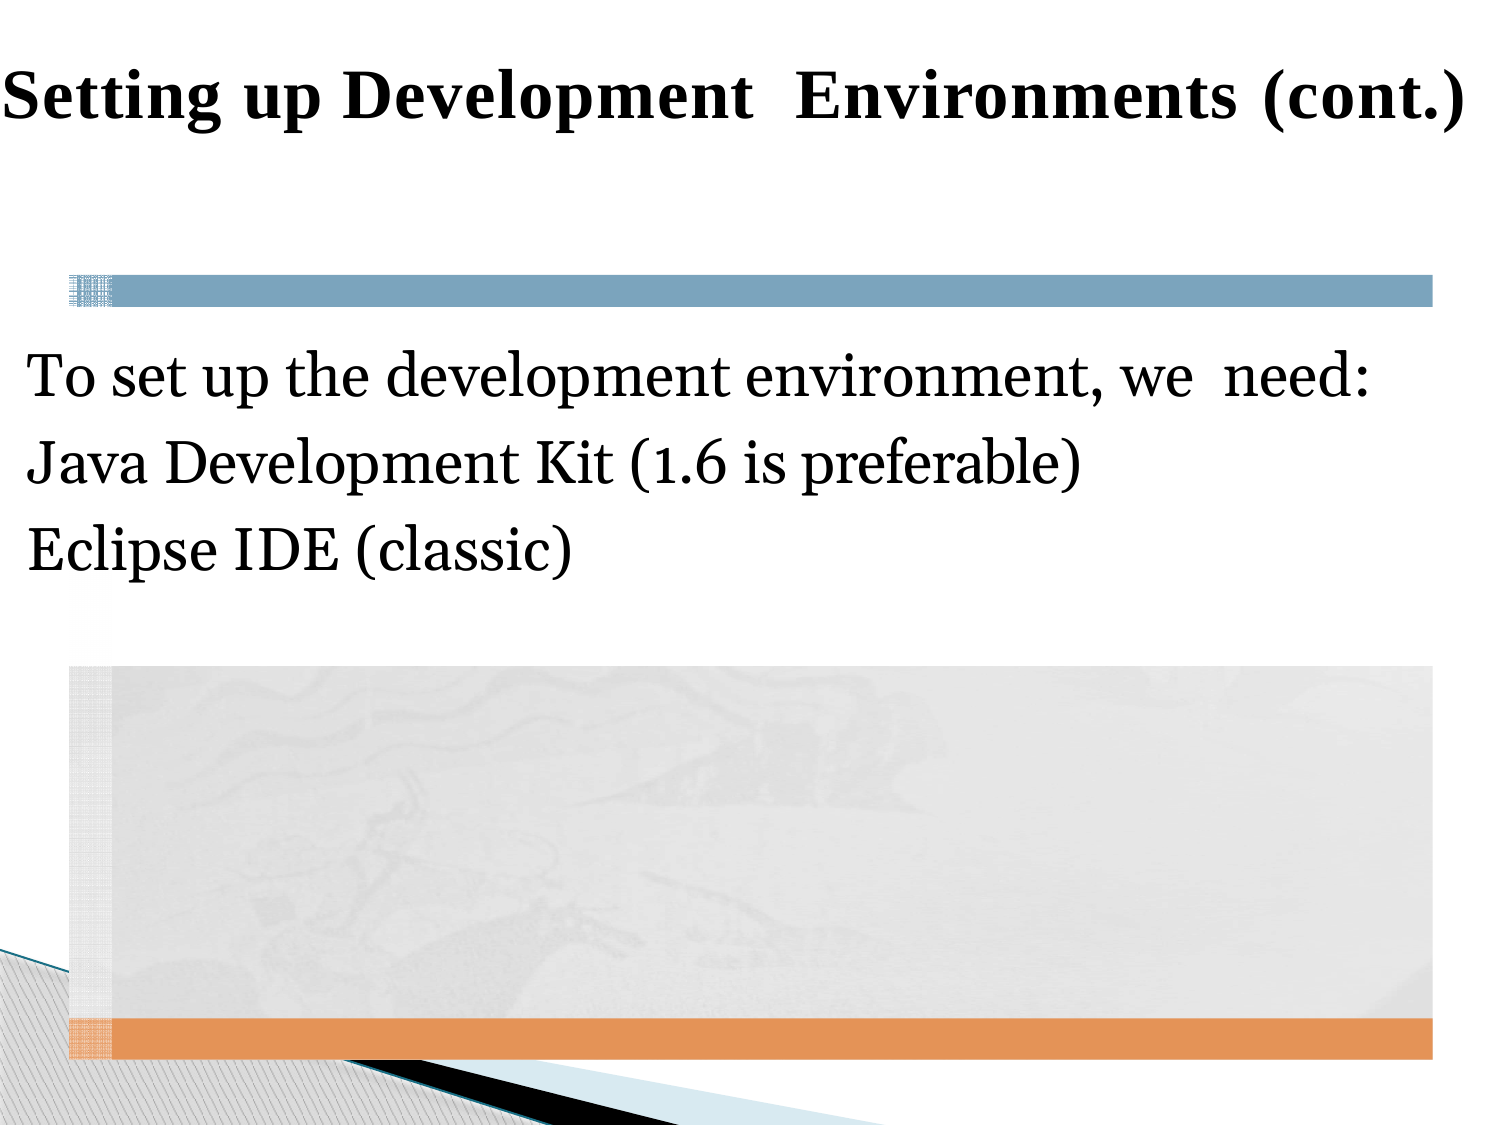

# Setting up Development  Environments (cont.)

To set up the development environment, we  need:
Java Development Kit (1.6 is preferable)
Eclipse IDE (classic)